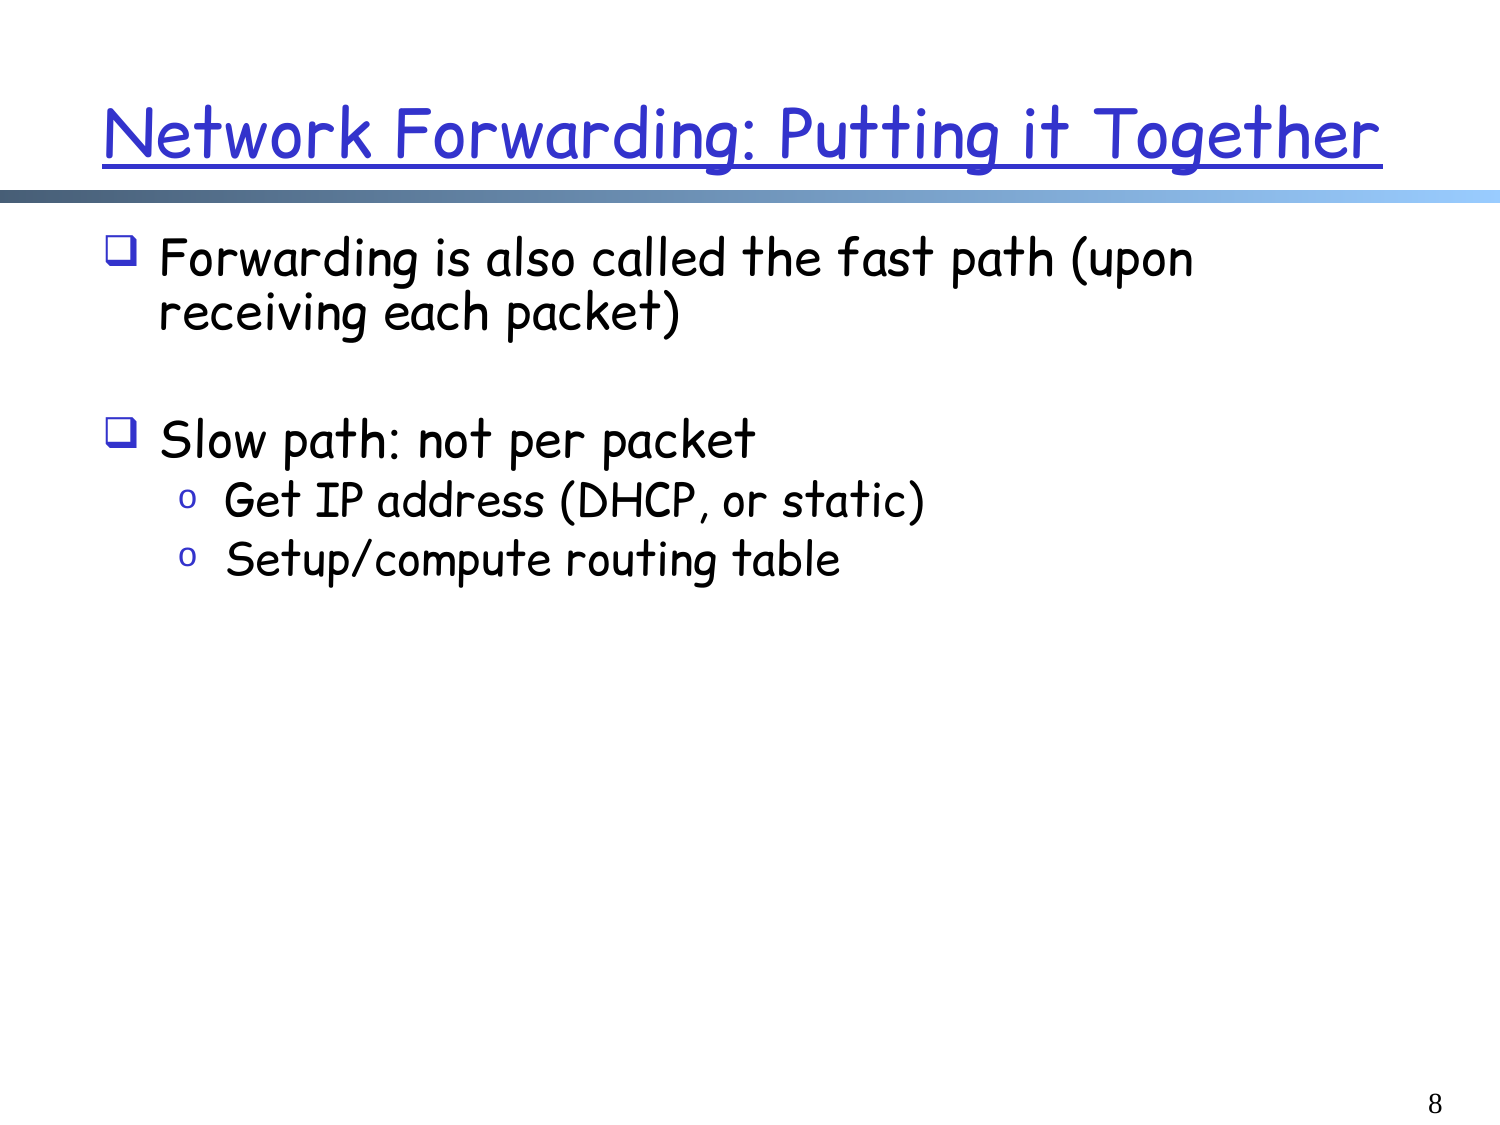

Network Forwarding: Putting it Together
Forwarding is also called the fast path (upon receiving each packet)

Slow path: not per packet
Get IP address (DHCP, or static)
Setup/compute routing table

8